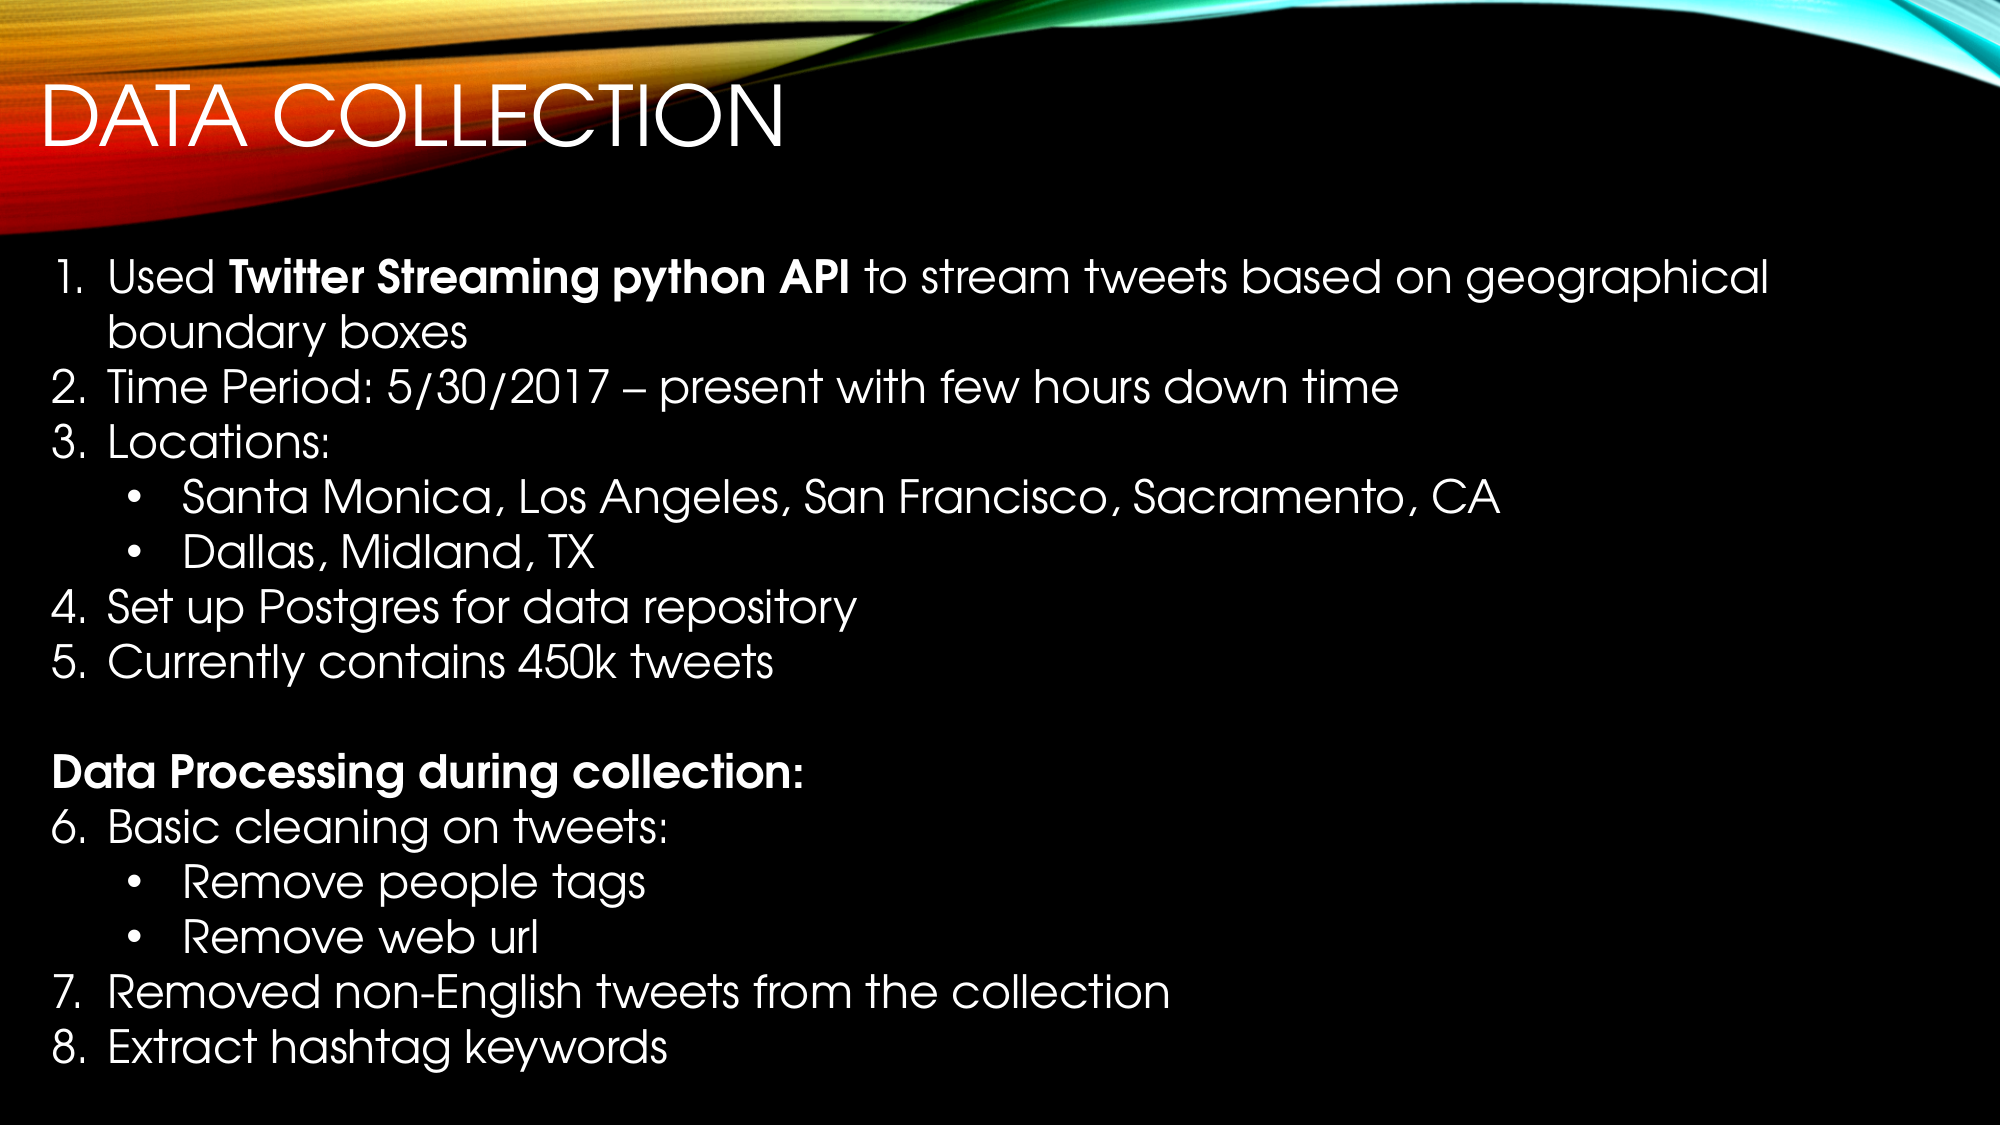

# Data Collection
Used Twitter Streaming python API to stream tweets based on geographical boundary boxes
Time Period: 5/30/2017 – present with few hours down time
Locations:
Santa Monica, Los Angeles, San Francisco, Sacramento, CA
Dallas, Midland, TX
Set up Postgres for data repository
Currently contains 450k tweets

Data Processing during collection:
Basic cleaning on tweets:
Remove people tags
Remove web url
Removed non-English tweets from the collection
Extract hashtag keywords